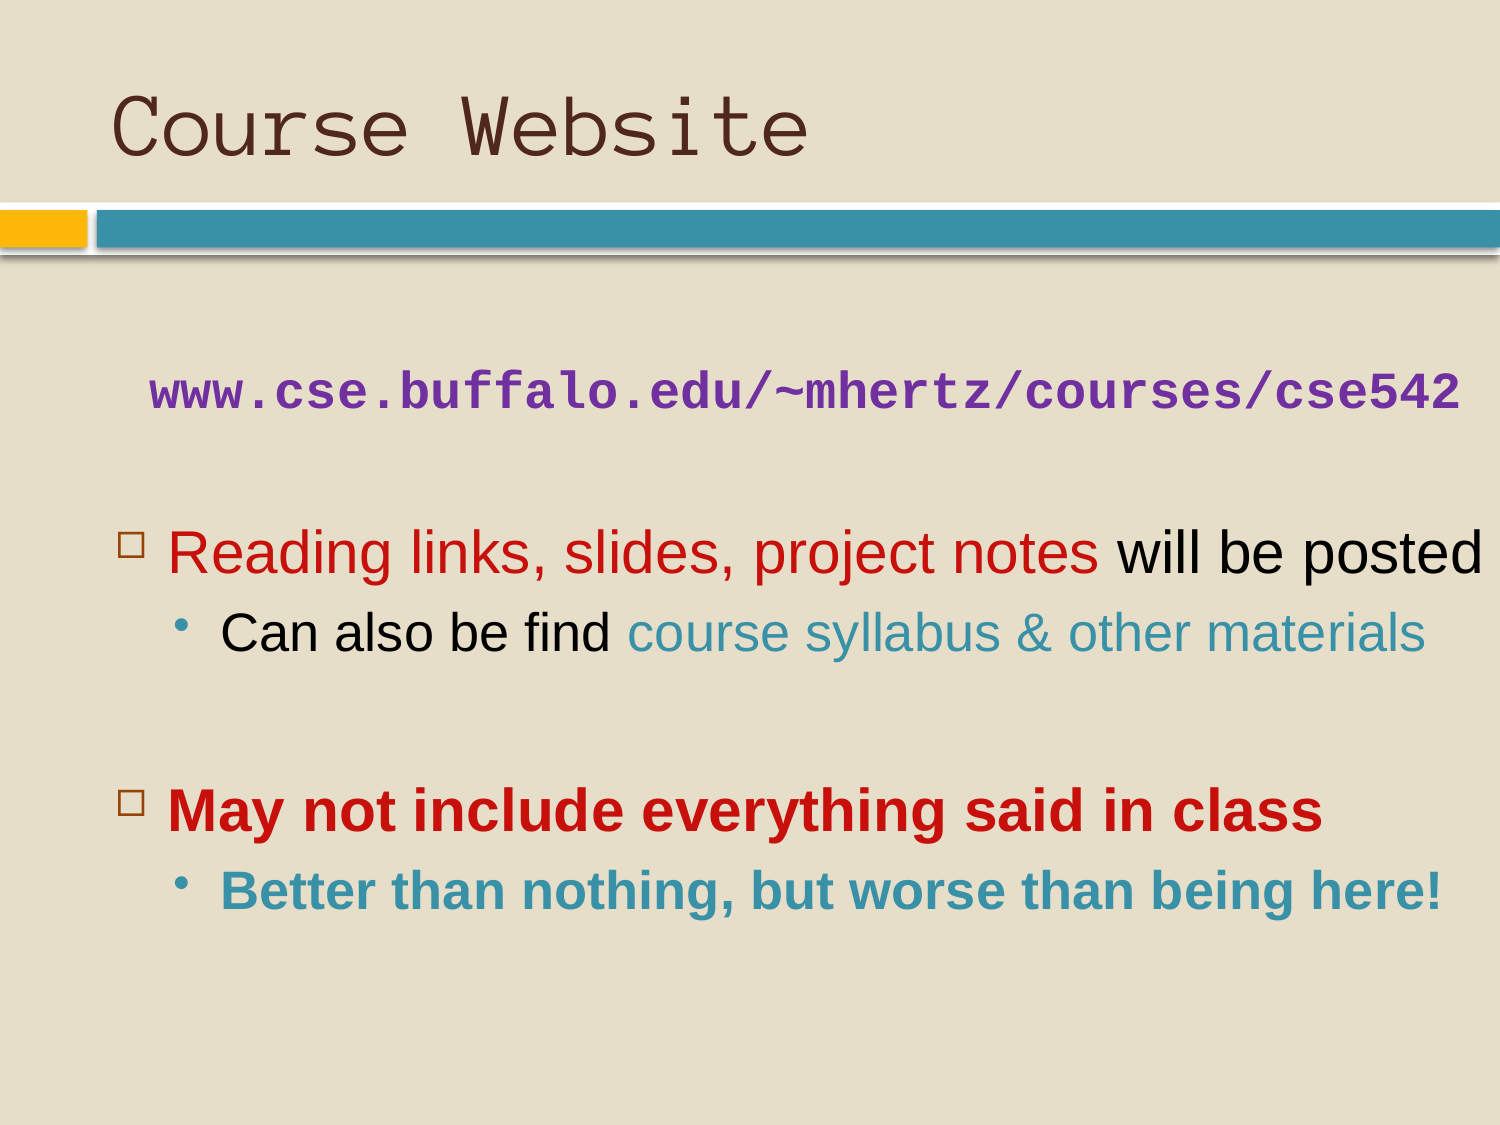

# Course Website

www.cse.buffalo.edu/~mhertz/courses/cse542

Reading links, slides, project notes will be posted
Can also be find course syllabus & other materials

May not include everything said in class
Better than nothing, but worse than being here!